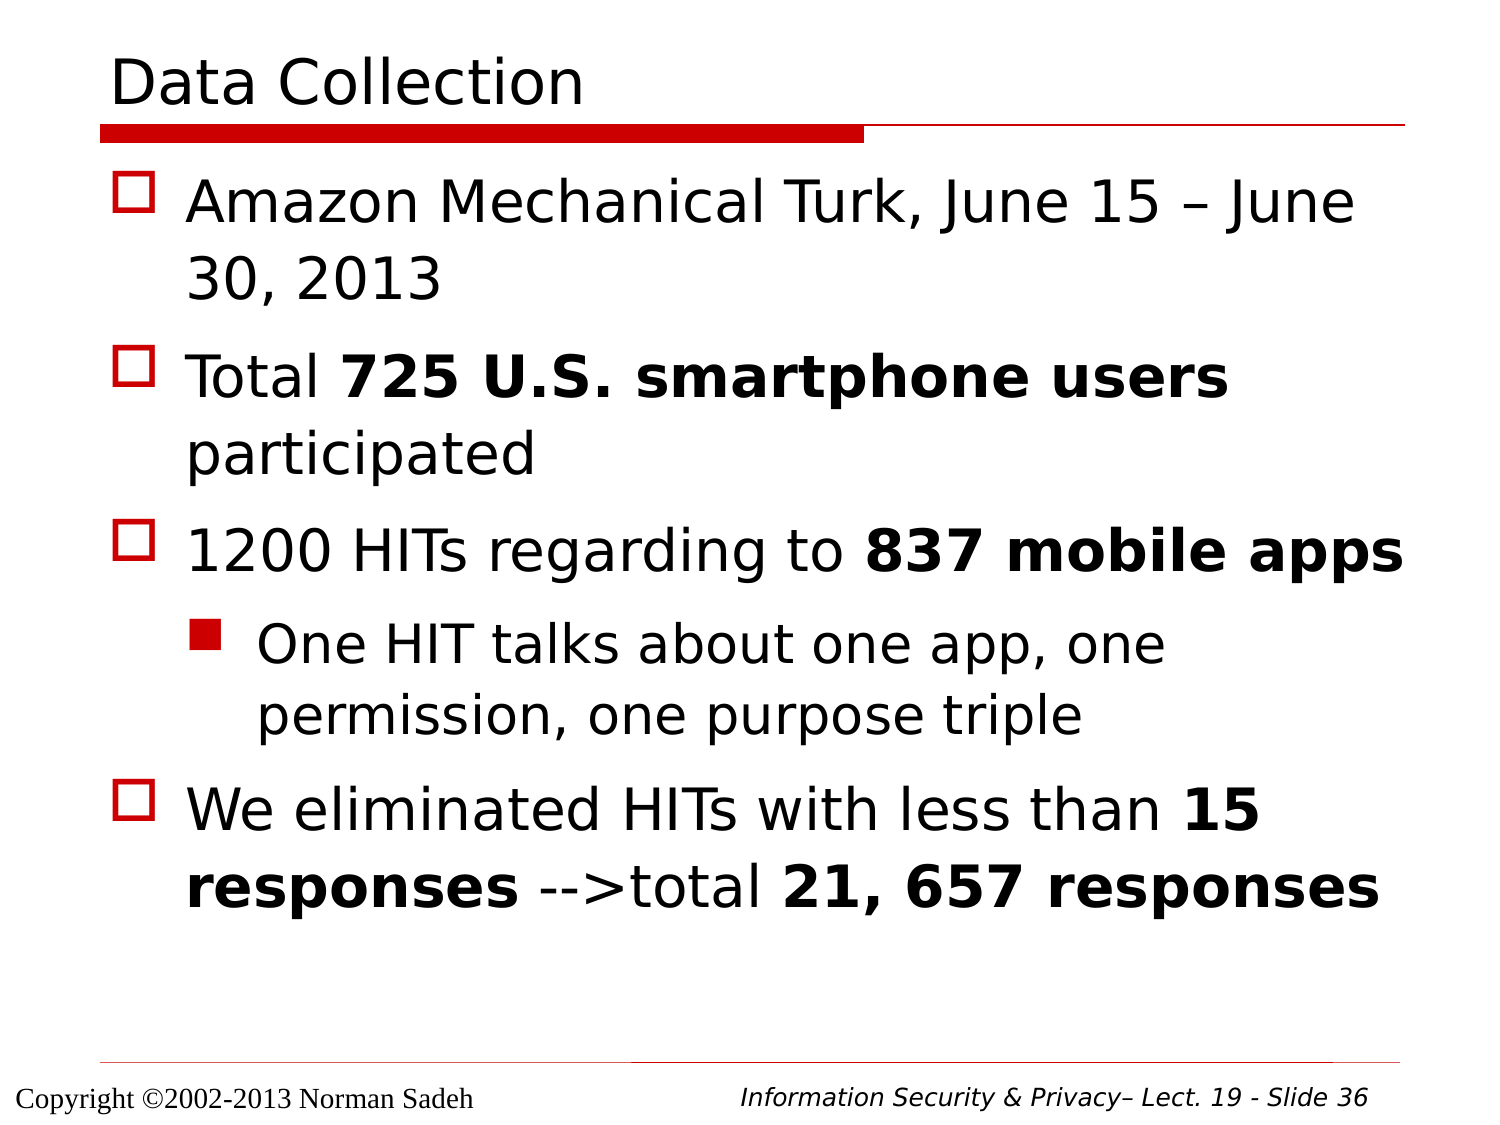

# Data Collection
Amazon Mechanical Turk, June 15 – June 30, 2013
Total 725 U.S. smartphone users participated
1200 HITs regarding to 837 mobile apps
One HIT talks about one app, one permission, one purpose triple
We eliminated HITs with less than 15 responses -->total 21, 657 responses